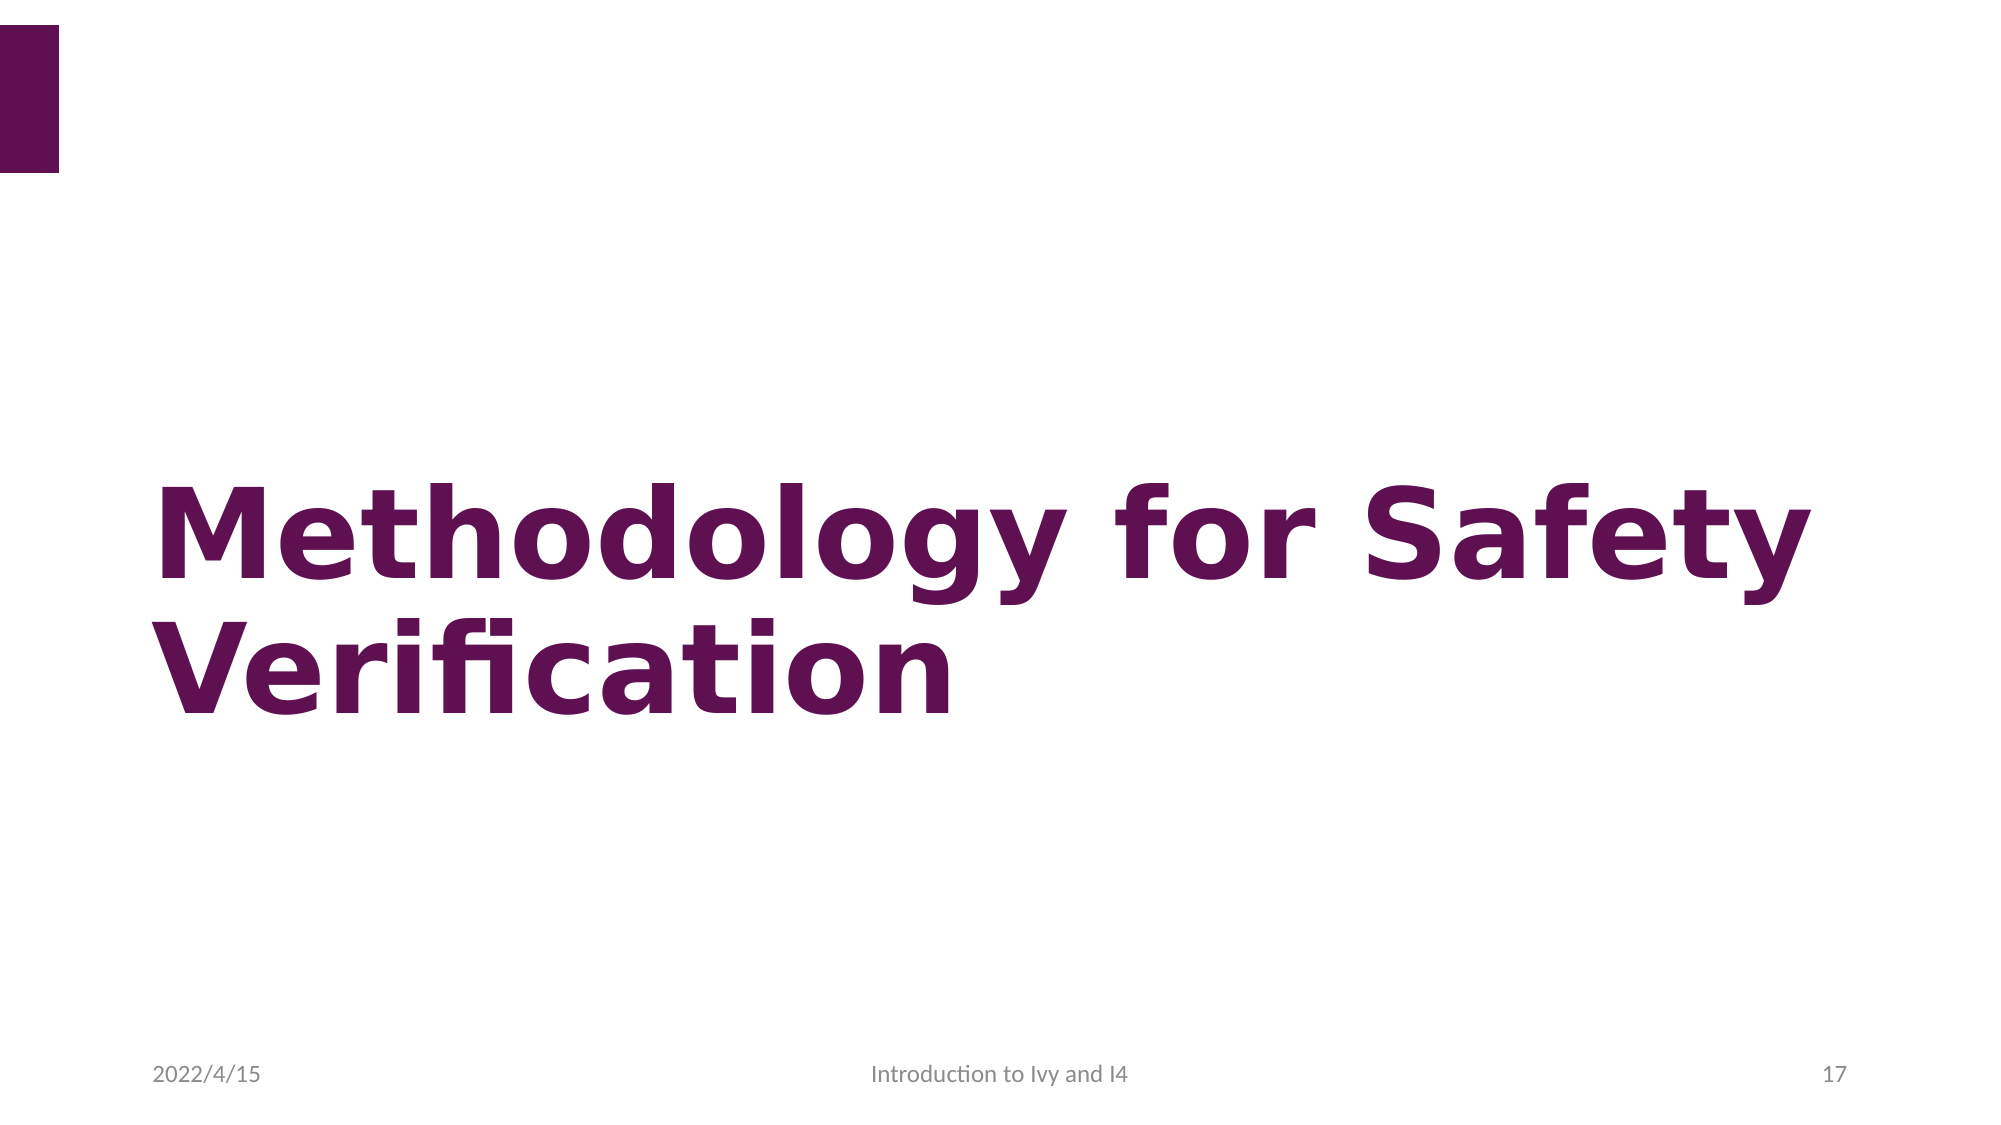

# Methodology for Safety Verification

2022/4/15
Introduction to Ivy and I4
17